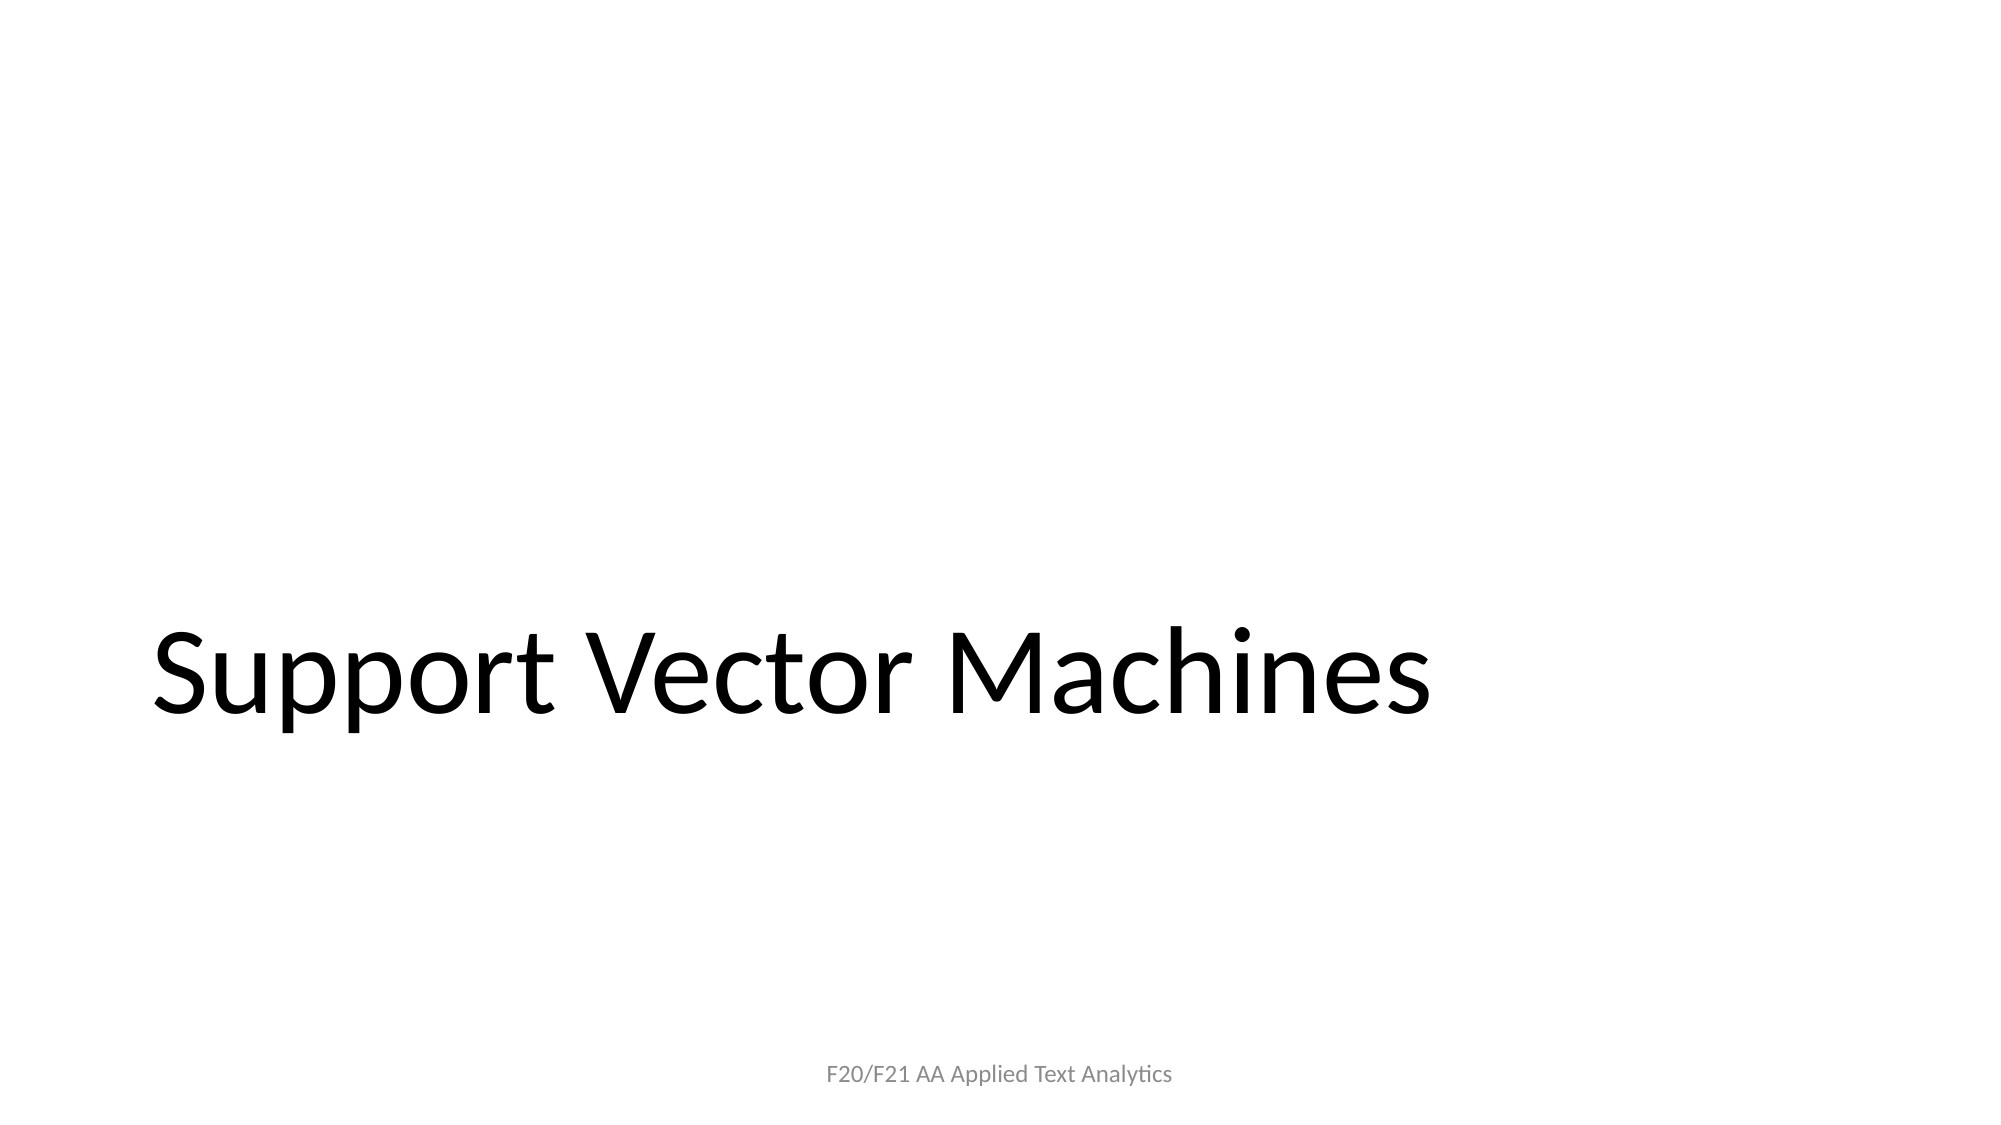

# Support Vector Machines

F20/F21 AA Applied Text Analytics